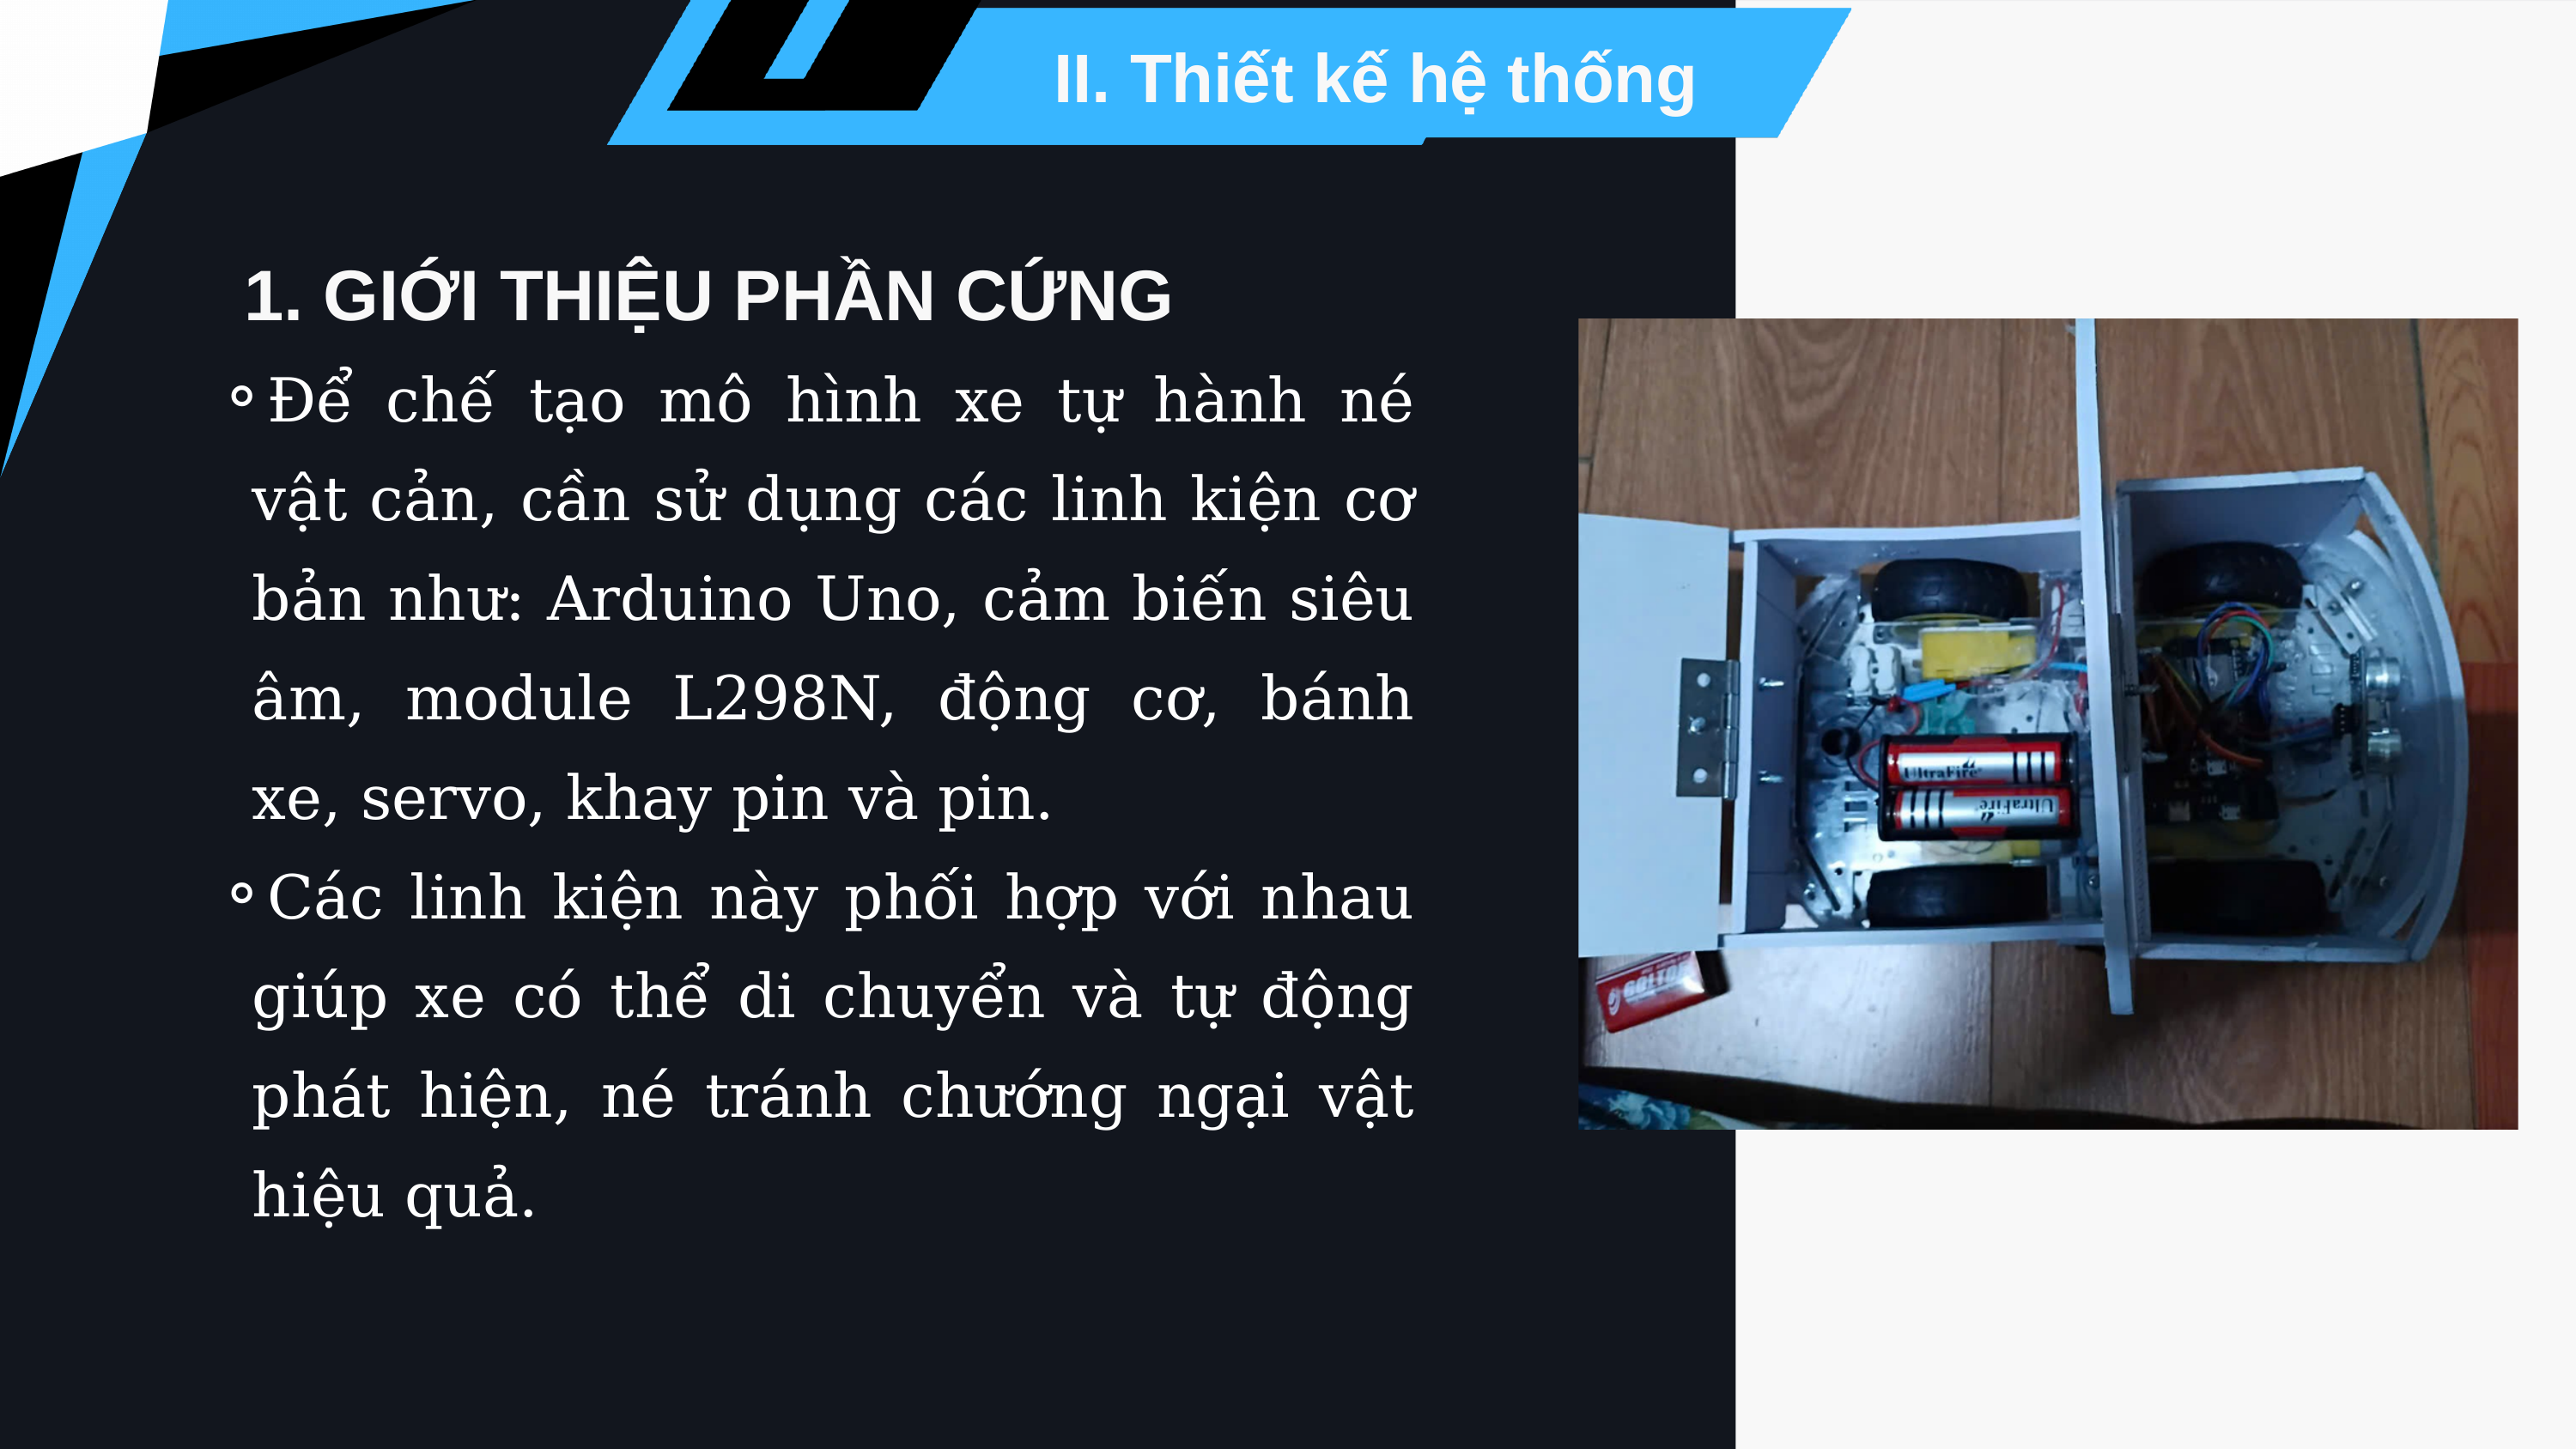

II. Thiết kế hệ thống
1. GIỚI THIỆU PHẦN CỨNG

Để chế tạo mô hình xe tự hành né vật cản, cần sử dụng các linh kiện cơ bản như: Arduino Uno, cảm biến siêu âm, module L298N, động cơ, bánh xe, servo, khay pin và pin.
Các linh kiện này phối hợp với nhau giúp xe có thể di chuyển và tự động phát hiện, né tránh chướng ngại vật hiệu quả.